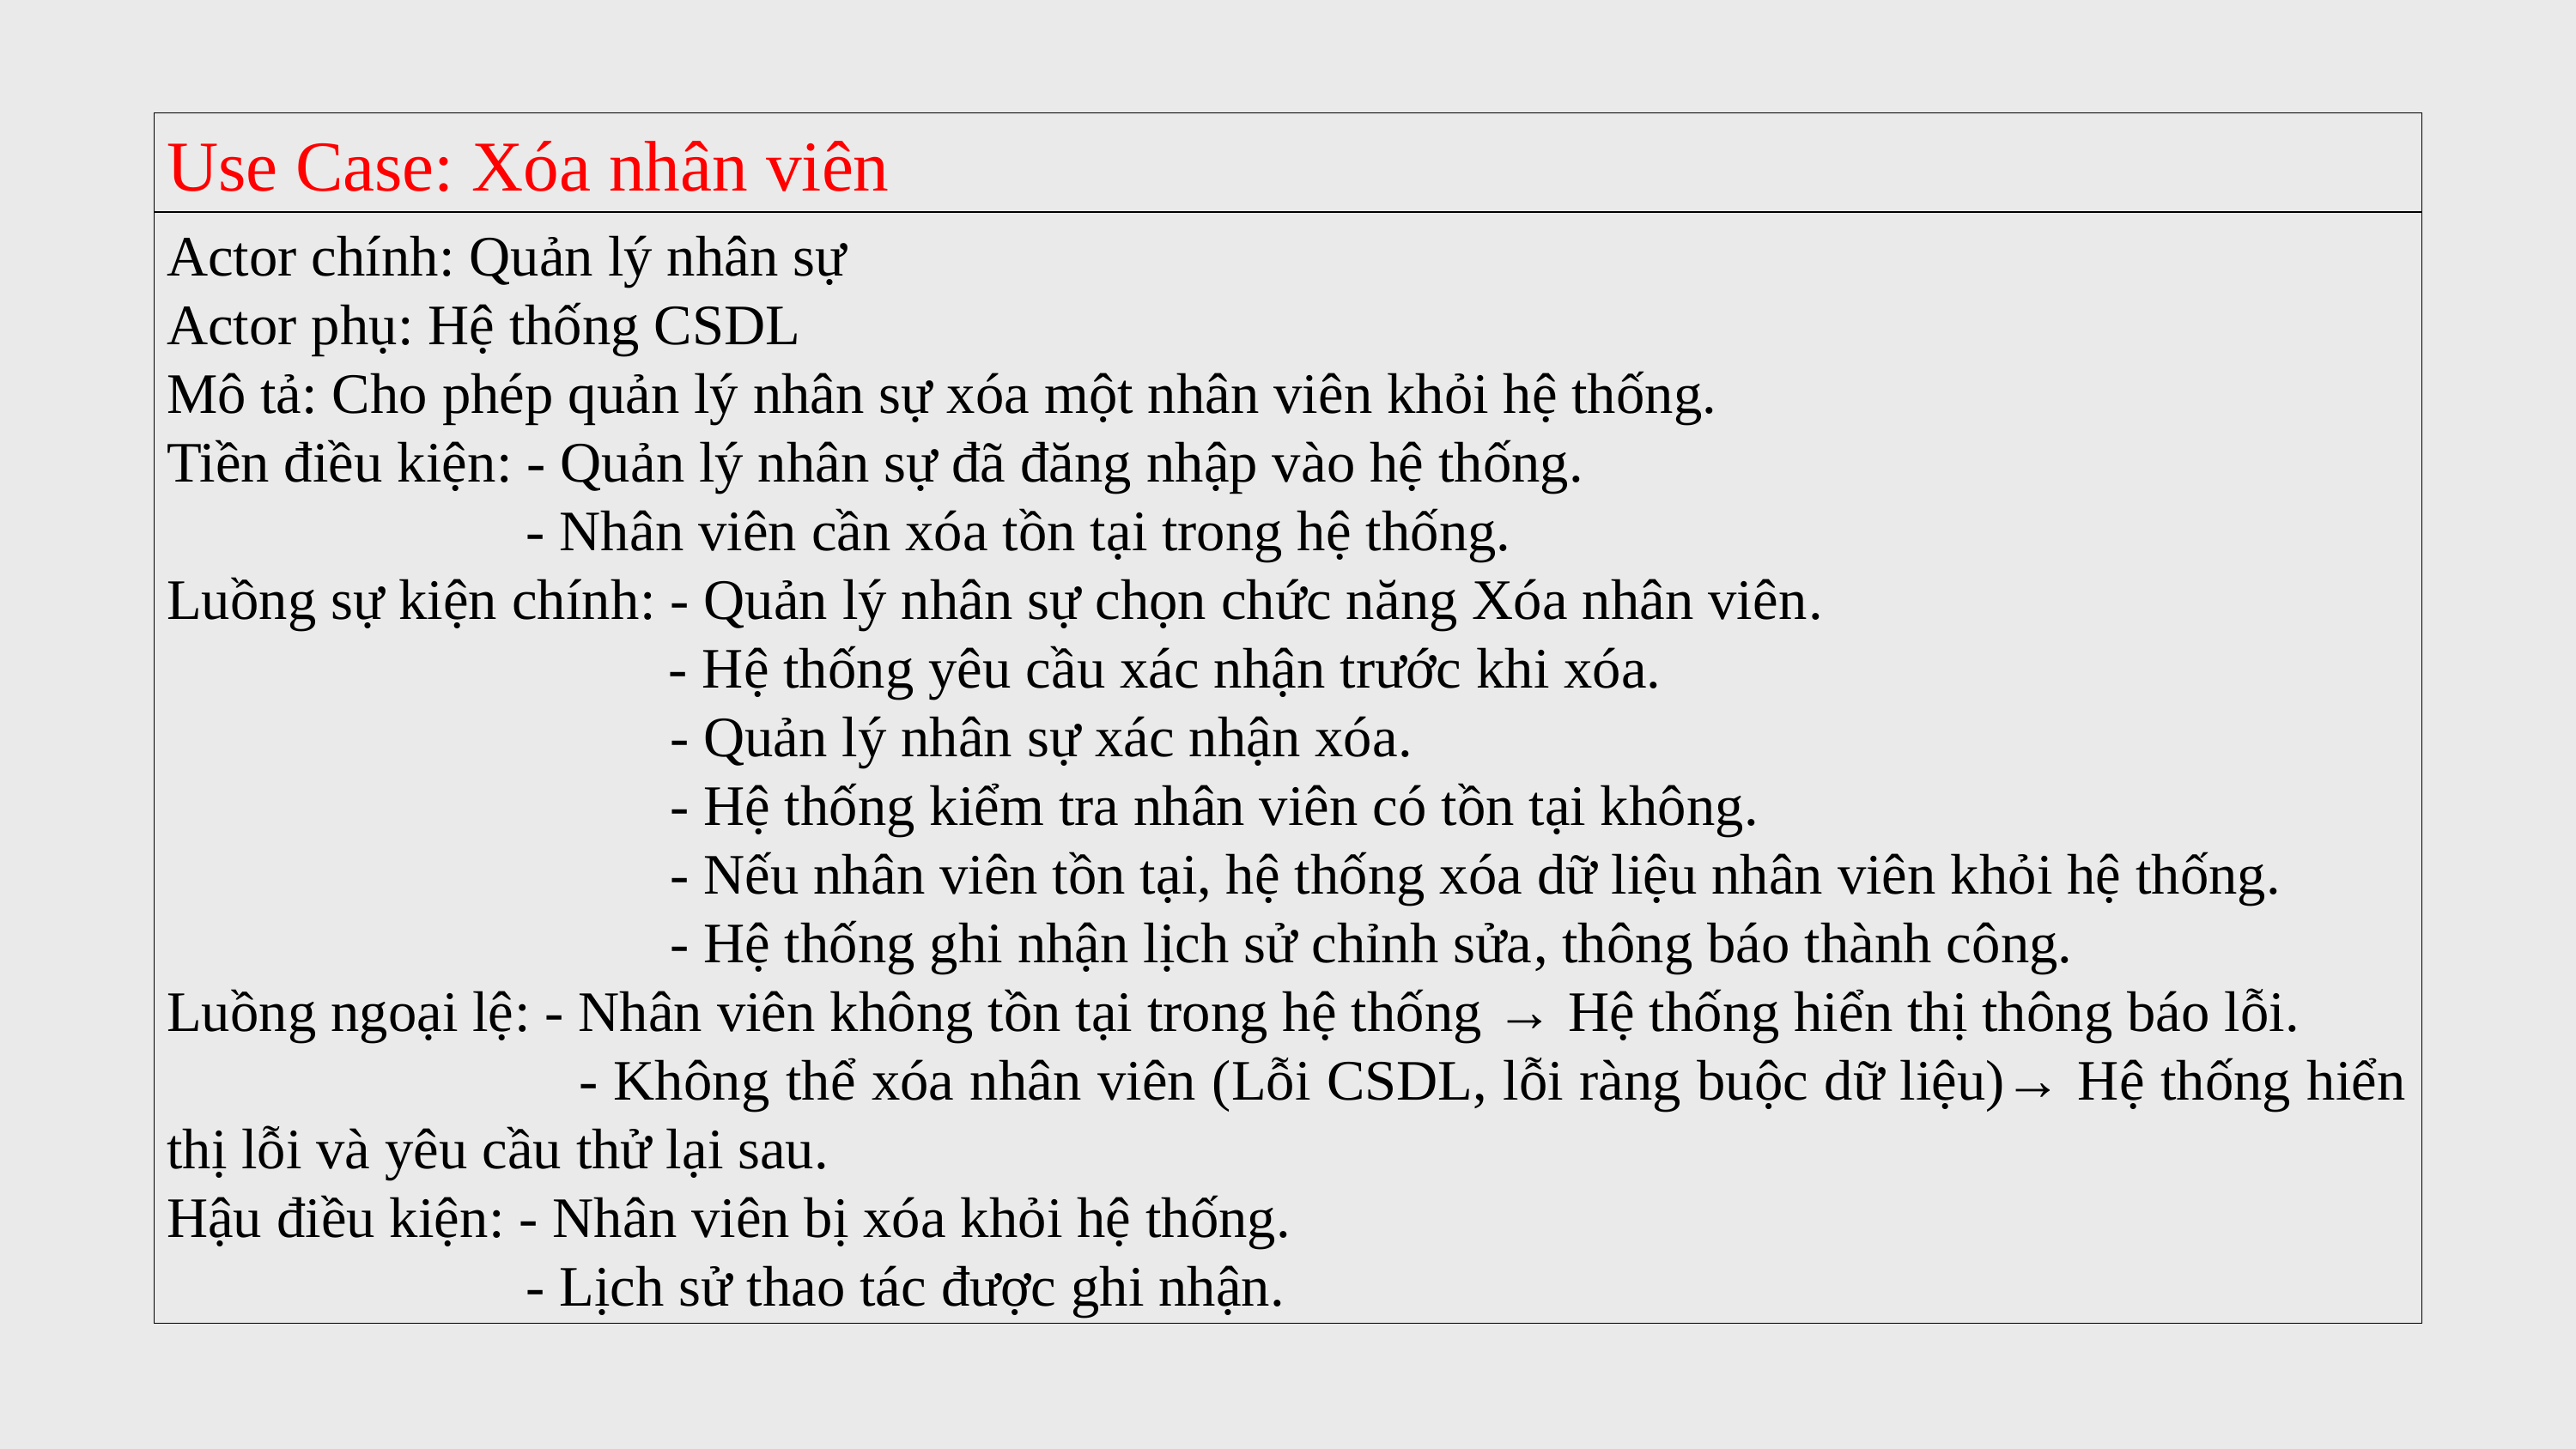

Use Case: Xóa nhân viên
Actor chính: Quản lý nhân sự
Actor phụ: Hệ thống CSDL
Mô tả: Cho phép quản lý nhân sự xóa một nhân viên khỏi hệ thống.
Tiền điều kiện: - Quản lý nhân sự đã đăng nhập vào hệ thống.
                         - Nhân viên cần xóa tồn tại trong hệ thống.
Luồng sự kiện chính: - Quản lý nhân sự chọn chức năng Xóa nhân viên.
		                 - Hệ thống yêu cầu xác nhận trước khi xóa.
                                   - Quản lý nhân sự xác nhận xóa.
                                   - Hệ thống kiểm tra nhân viên có tồn tại không.
                                   - Nếu nhân viên tồn tại, hệ thống xóa dữ liệu nhân viên khỏi hệ thống.
                                   - Hệ thống ghi nhận lịch sử chỉnh sửa, thông báo thành công.
Luồng ngoại lệ: - Nhân viên không tồn tại trong hệ thống → Hệ thống hiển thị thông báo lỗi.
                          - Không thể xóa nhân viên (Lỗi CSDL, lỗi ràng buộc dữ liệu)→ Hệ thống hiển thị lỗi và yêu cầu thử lại sau.
Hậu điều kiện: - Nhân viên bị xóa khỏi hệ thống.
                         - Lịch sử thao tác được ghi nhận.